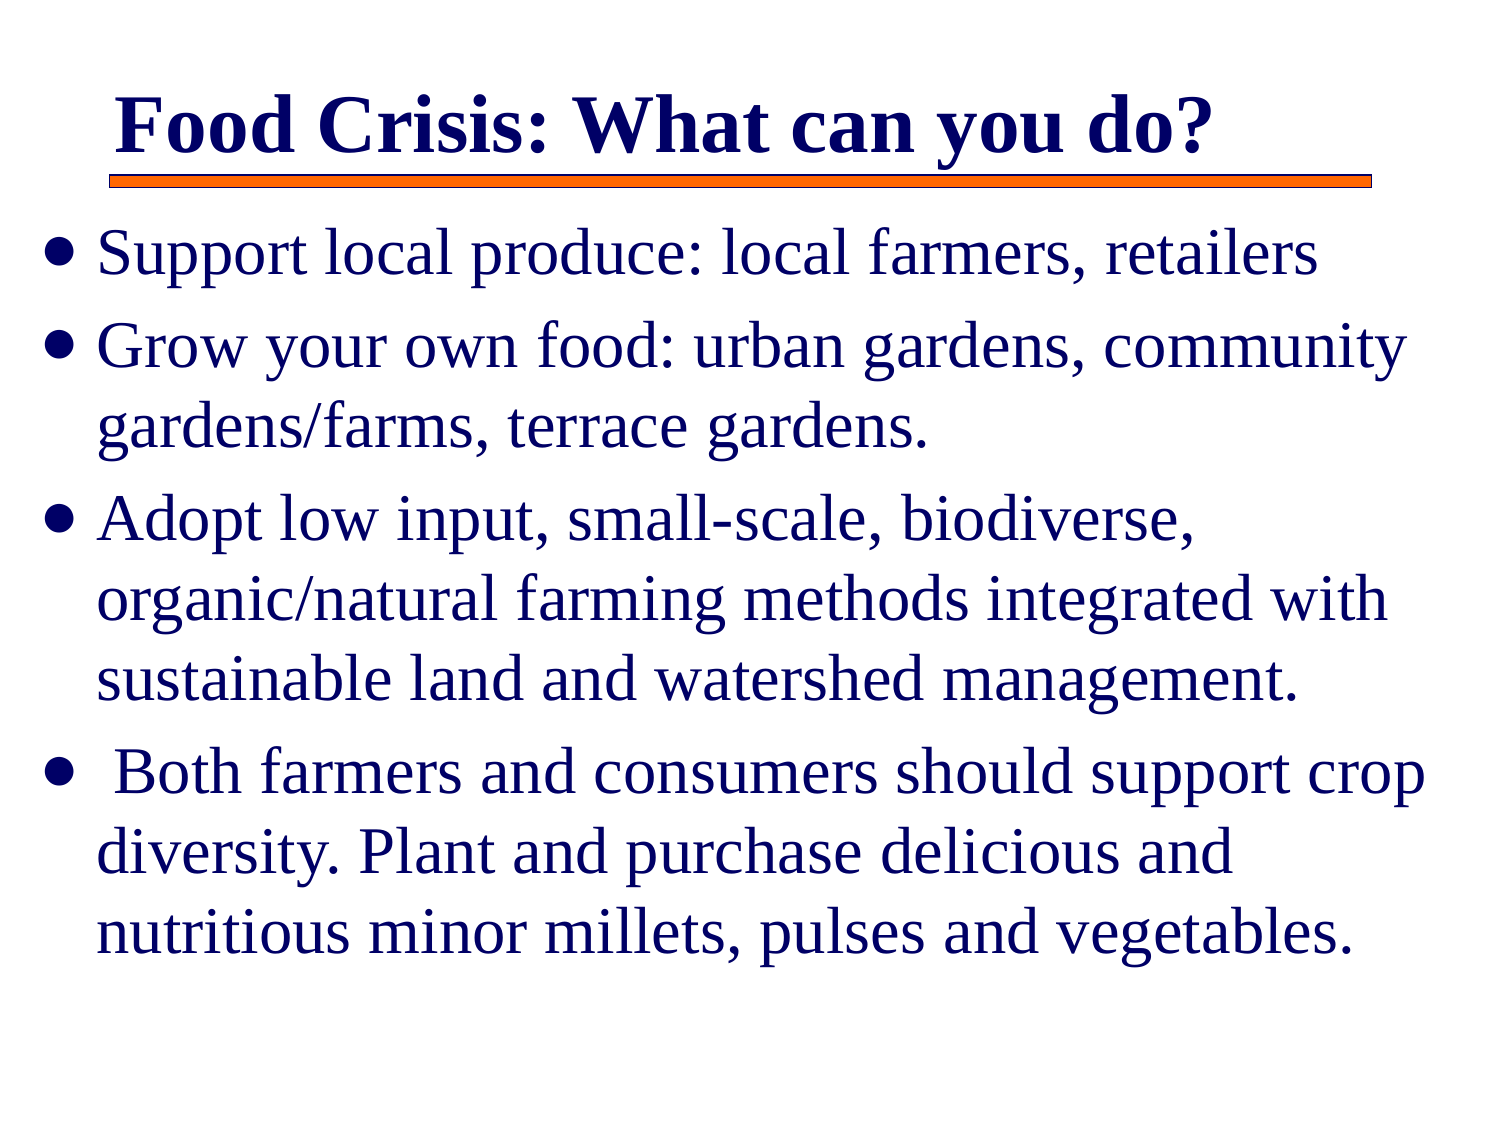

# Food Crisis: What can you do?
Support local produce: local farmers, retailers
Grow your own food: urban gardens, community gardens/farms, terrace gardens.
Adopt low input, small-scale, biodiverse, organic/natural farming methods integrated with sustainable land and watershed management.
 Both farmers and consumers should support crop diversity. Plant and purchase delicious and nutritious minor millets, pulses and vegetables.